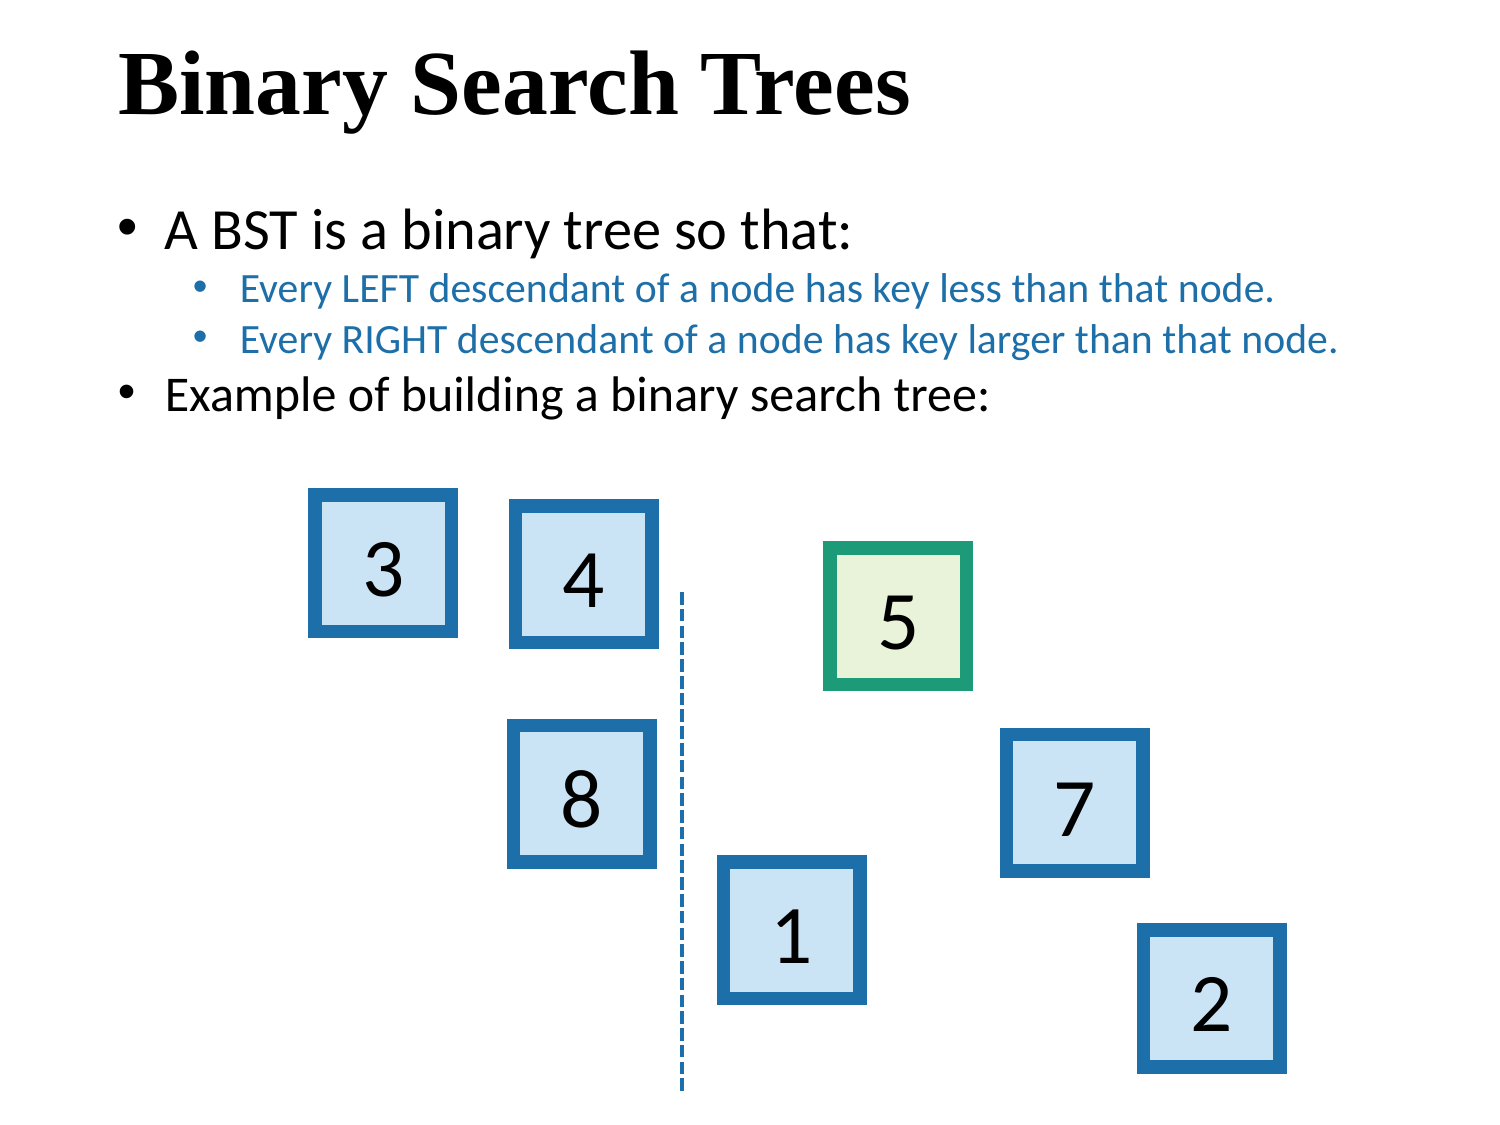

# Binary Search Trees
A BST is a binary tree so that:
Every LEFT descendant of a node has key less than that node.
Every RIGHT descendant of a node has key larger than that node.
Example of building a binary search tree:
3
4
5
8
7
1
2